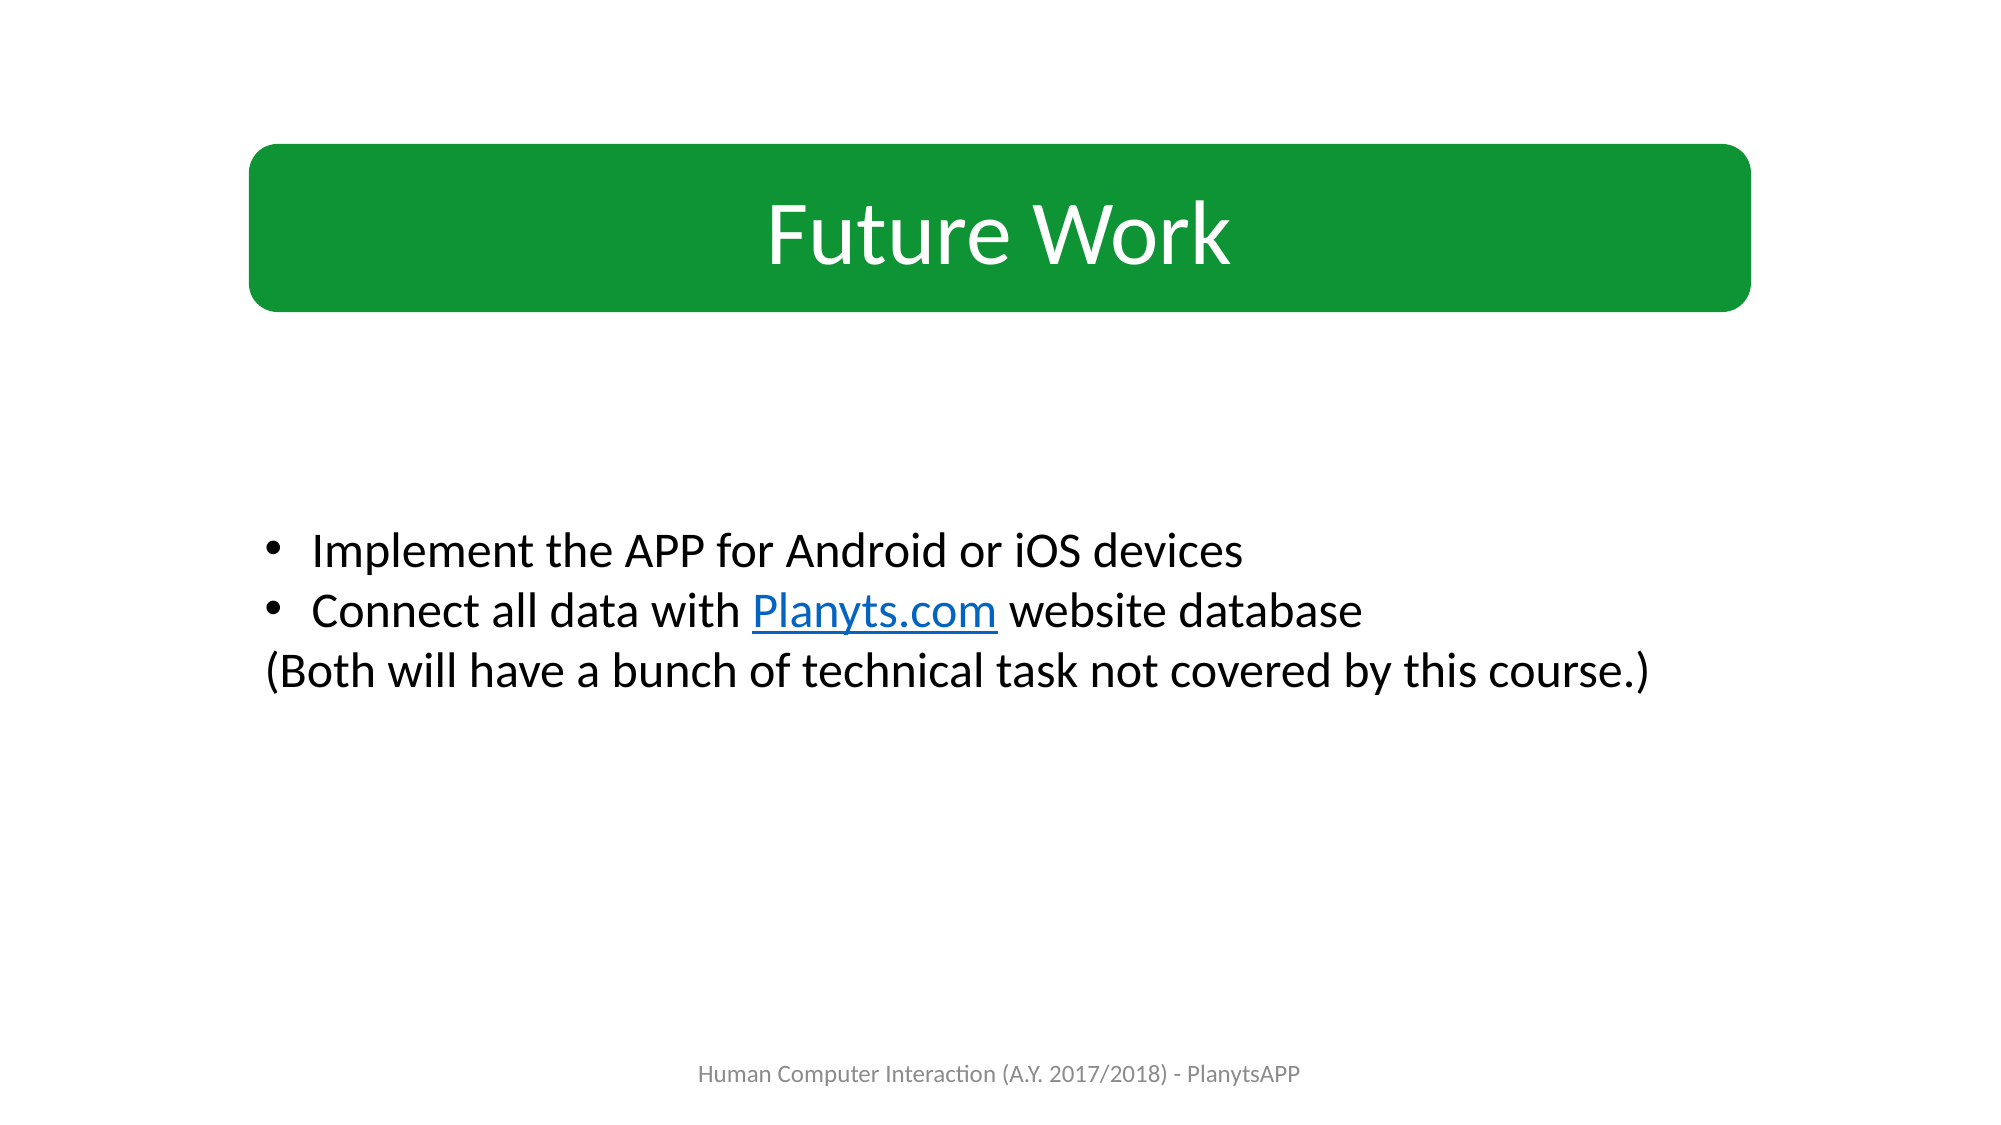

Future Work
Implement the APP for Android or iOS devices
Connect all data with Planyts.com website database
(Both will have a bunch of technical task not covered by this course.)

Human Computer Interaction (A.Y. 2017/2018) - PlanytsAPP